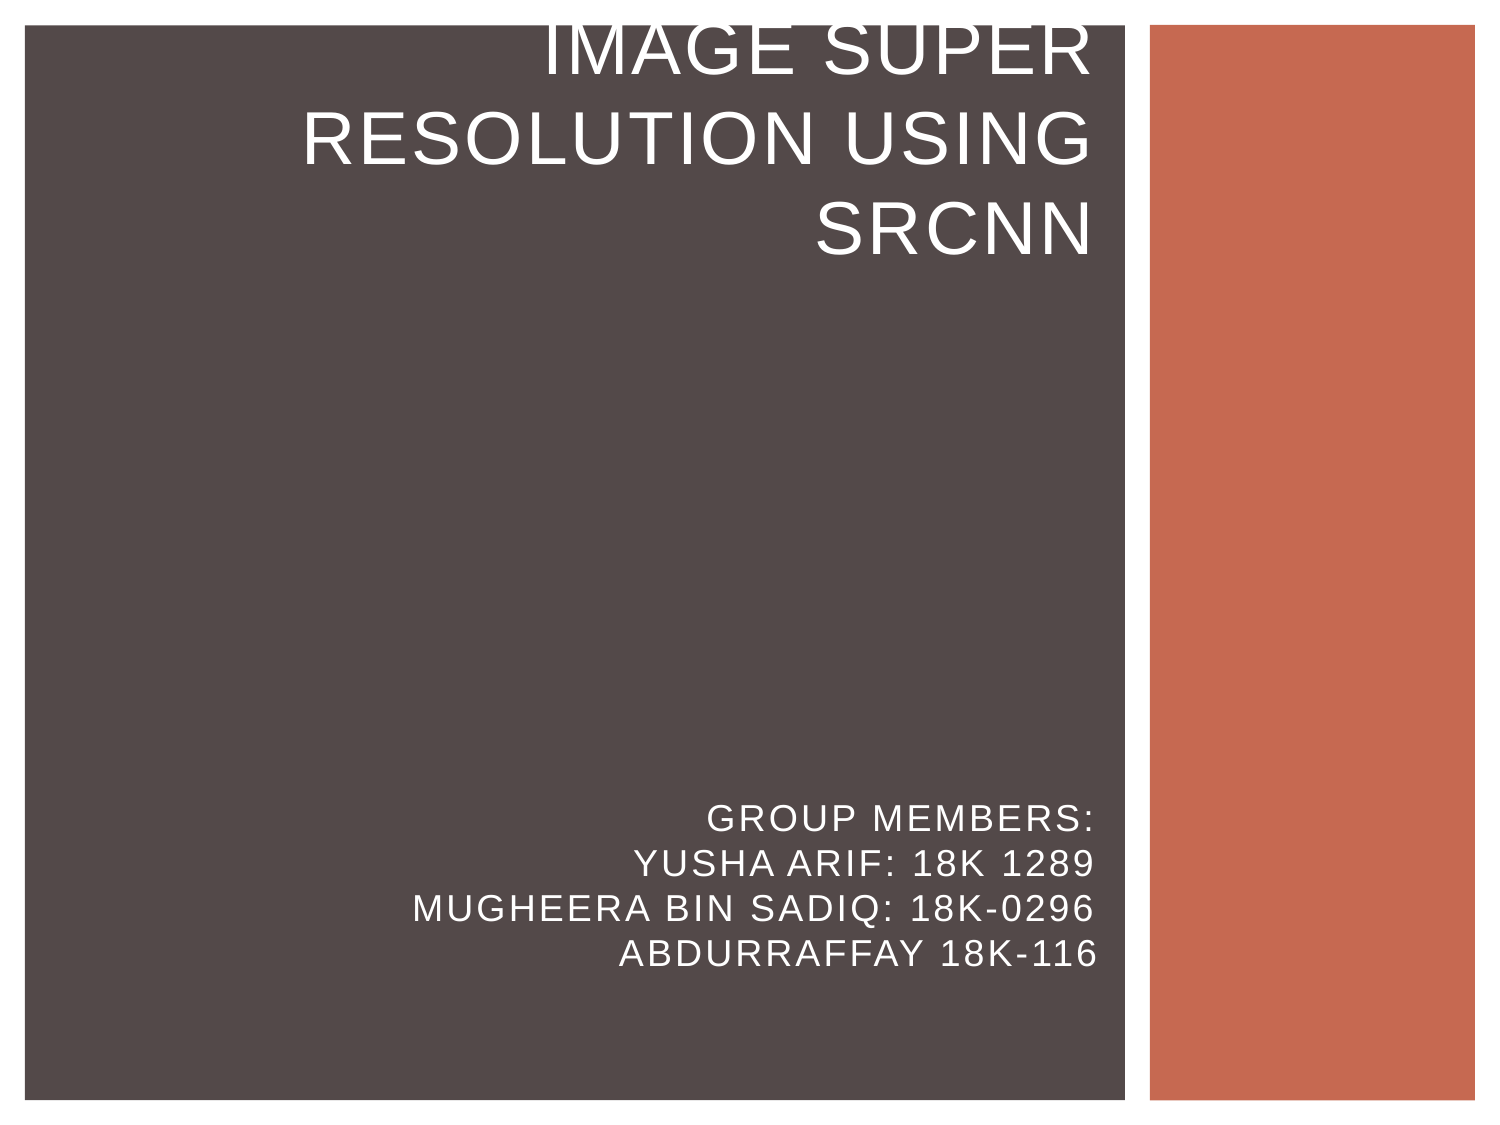

# Image Super RESOLUTION USING SRcnn Group members: Yusha arif: 18K 1289 Mugheera Bin sadiq: 18K-0296 Abdurraffay 18k-116